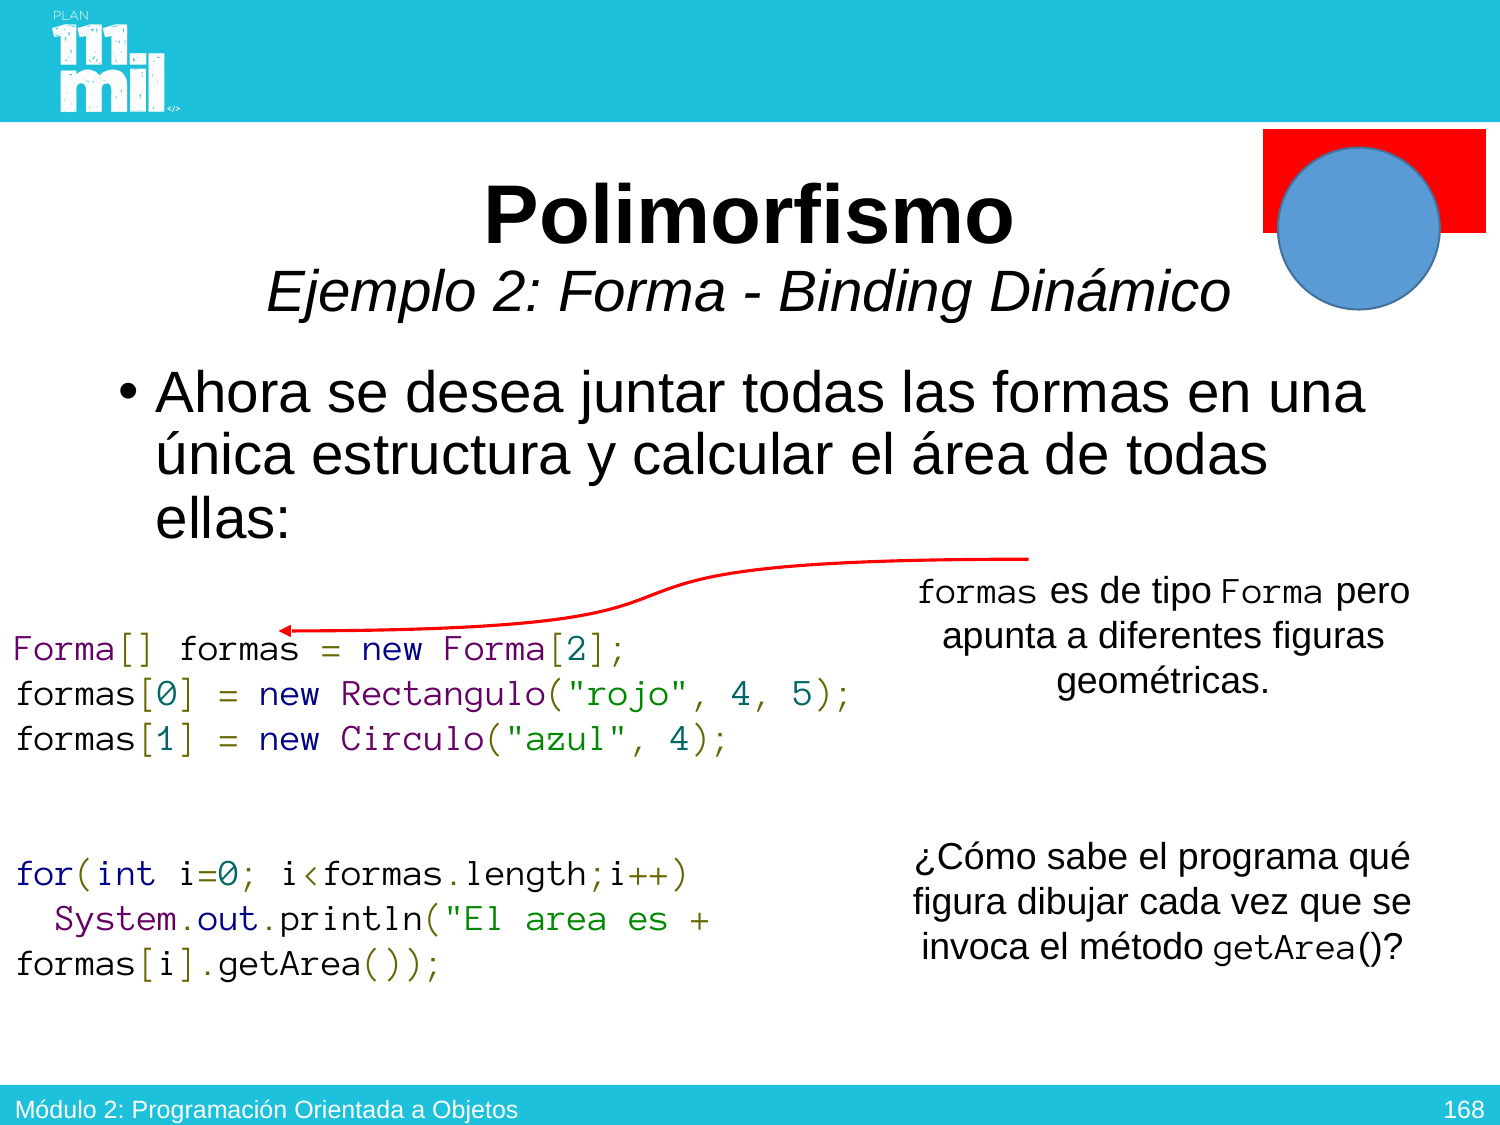

# Polimorfismo Ejemplo 2: Forma - Binding Dinámico

Ahora se desea juntar todas las formas en una única estructura y calcular el área de todas ellas:
formas es de tipo Forma pero apunta a diferentes figuras geométricas.
Forma[] formas = new Forma[2];
formas[0] = new Rectangulo("rojo", 4, 5);
formas[1] = new Circulo("azul", 4);

for(int i=0; i<formas.length;i++)
  System.out.println("El area es +
formas[i].getArea());
¿Cómo sabe el programa qué figura dibujar cada vez que se invoca el método getArea()?
168
Módulo 2: Programación Orientada a Objetos